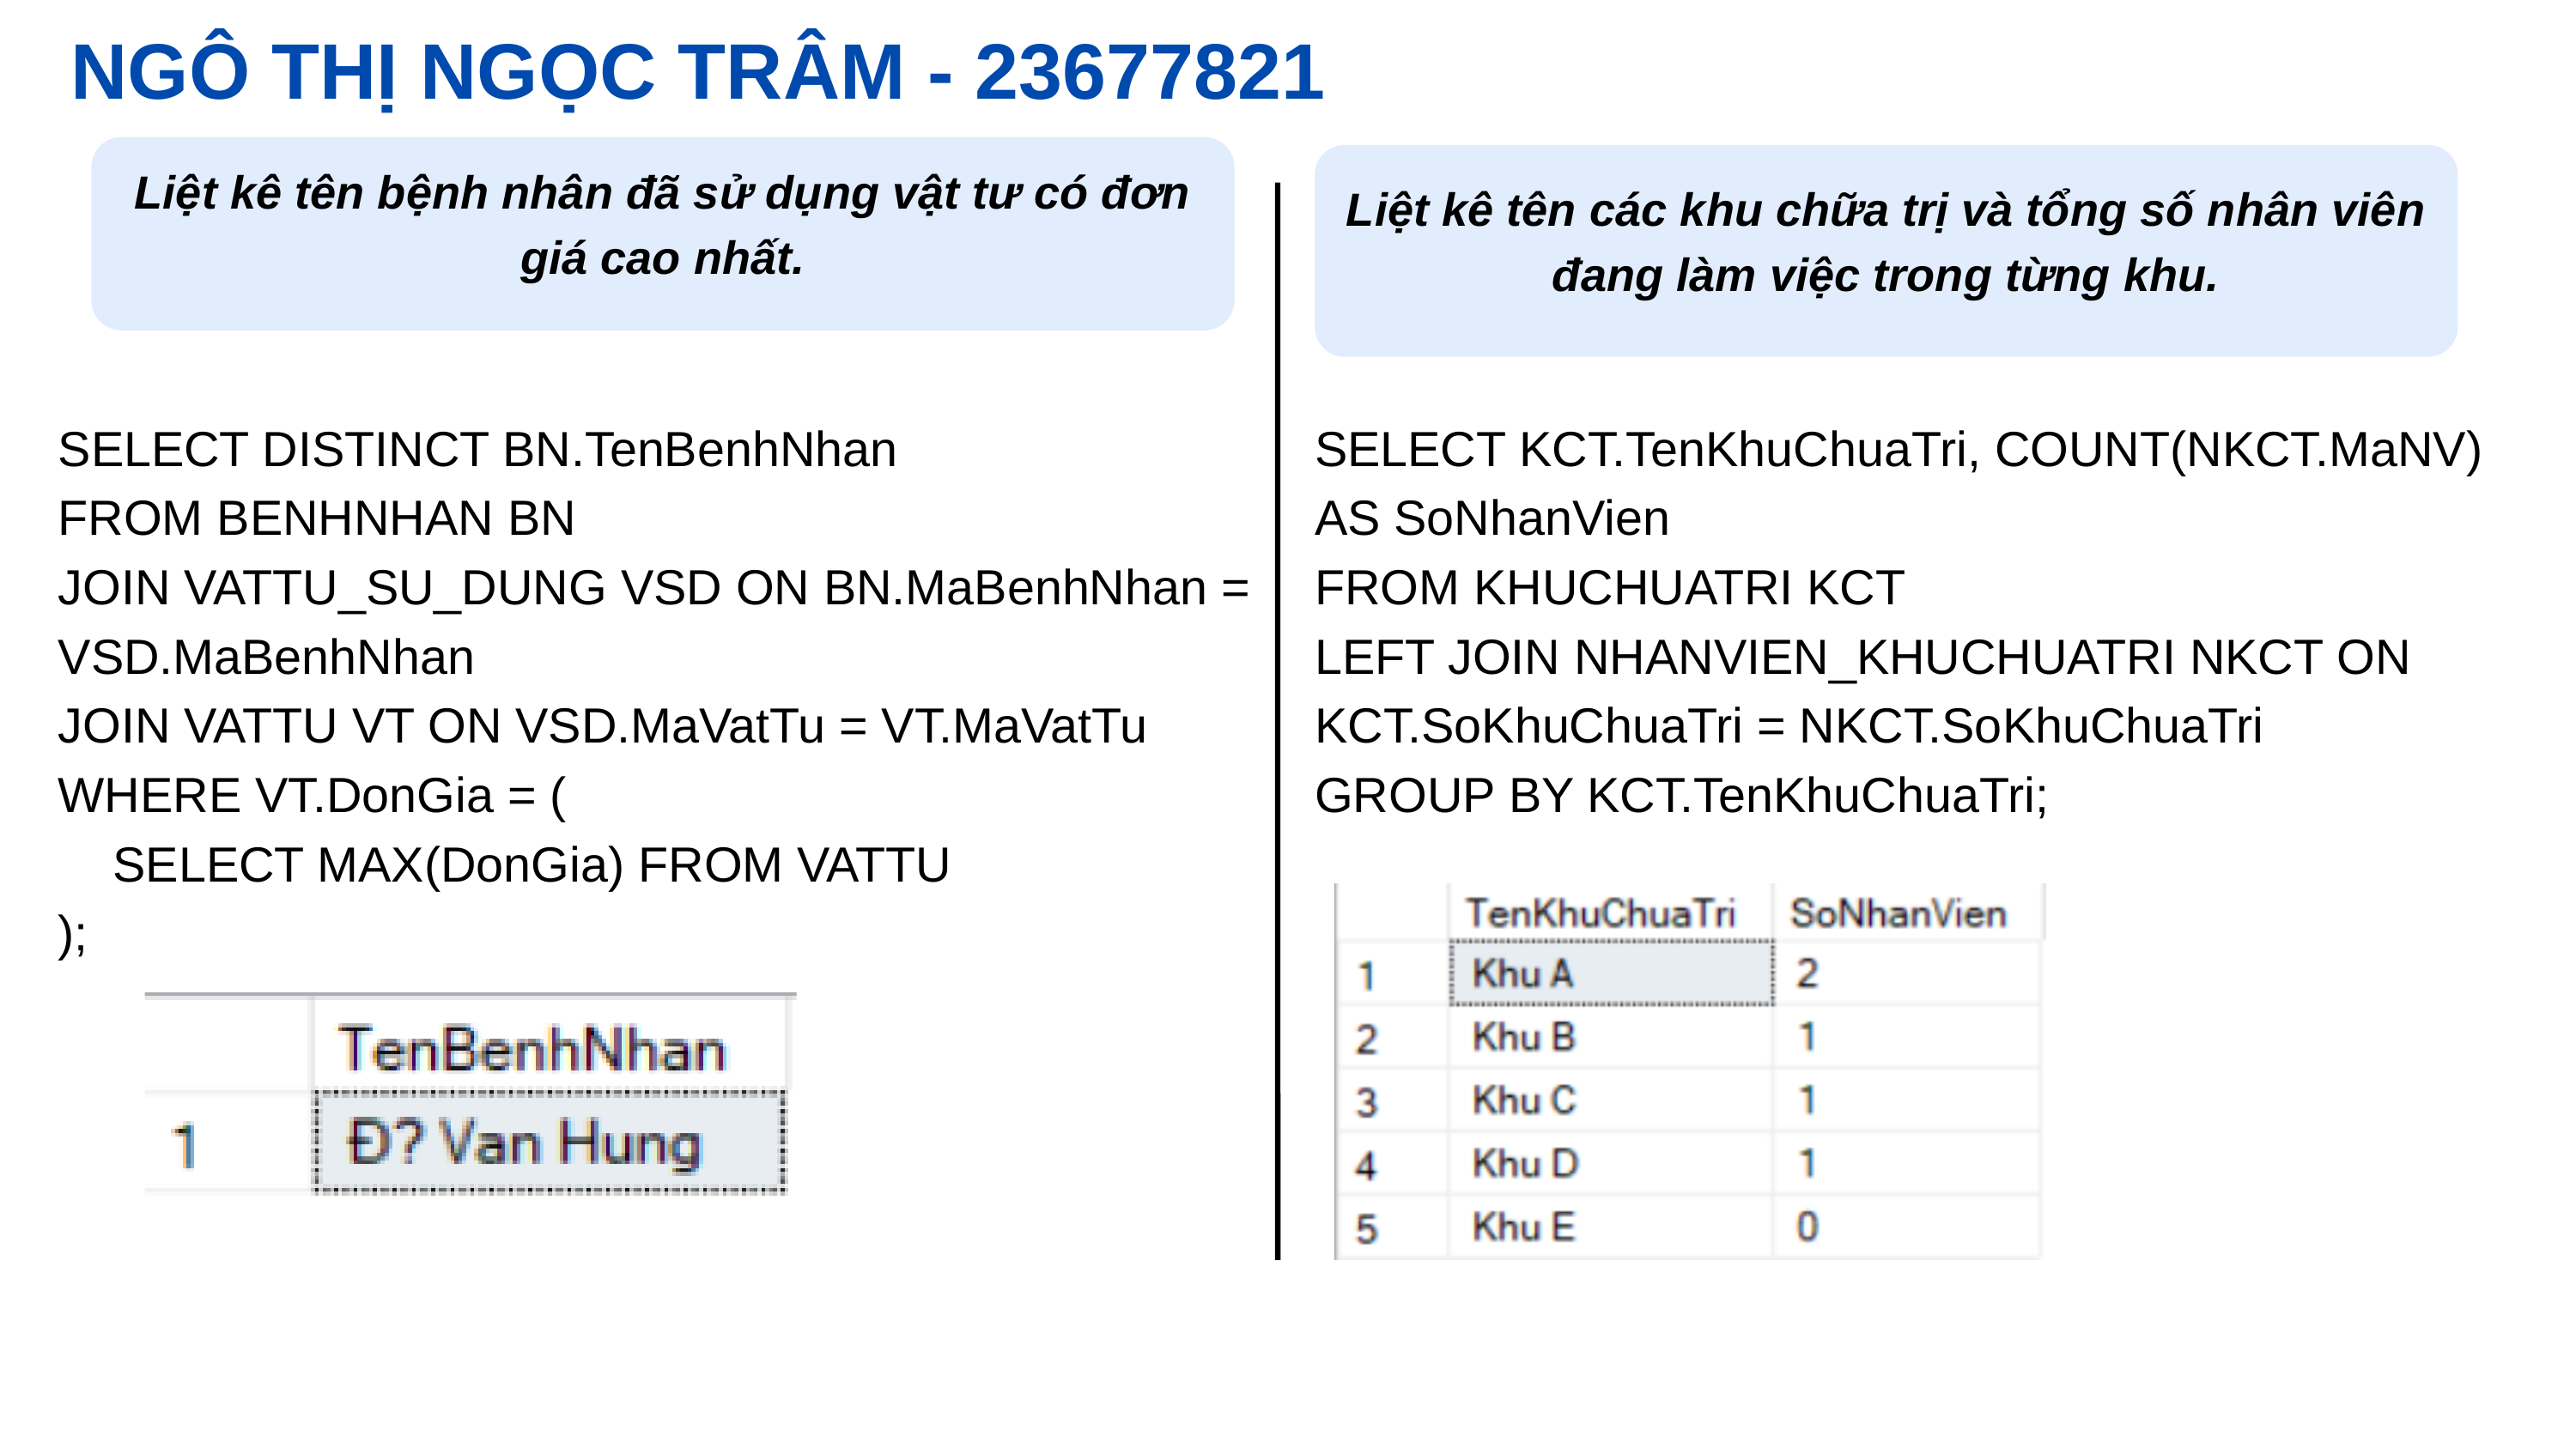

NGÔ THỊ NGỌC TRÂM - 23677821

Liệt kê tên bệnh nhân đã sử dụng vật tư có đơn giá cao nhất.

Liệt kê tên các khu chữa trị và tổng số nhân viên đang làm việc trong từng khu.

SELECT DISTINCT BN.TenBenhNhan
FROM BENHNHAN BN
JOIN VATTU_SU_DUNG VSD ON BN.MaBenhNhan = VSD.MaBenhNhan
JOIN VATTU VT ON VSD.MaVatTu = VT.MaVatTu
WHERE VT.DonGia = (
    SELECT MAX(DonGia) FROM VATTU
);

SELECT KCT.TenKhuChuaTri, COUNT(NKCT.MaNV) AS SoNhanVien
FROM KHUCHUATRI KCT
LEFT JOIN NHANVIEN_KHUCHUATRI NKCT ON KCT.SoKhuChuaTri = NKCT.SoKhuChuaTri
GROUP BY KCT.TenKhuChuaTri;